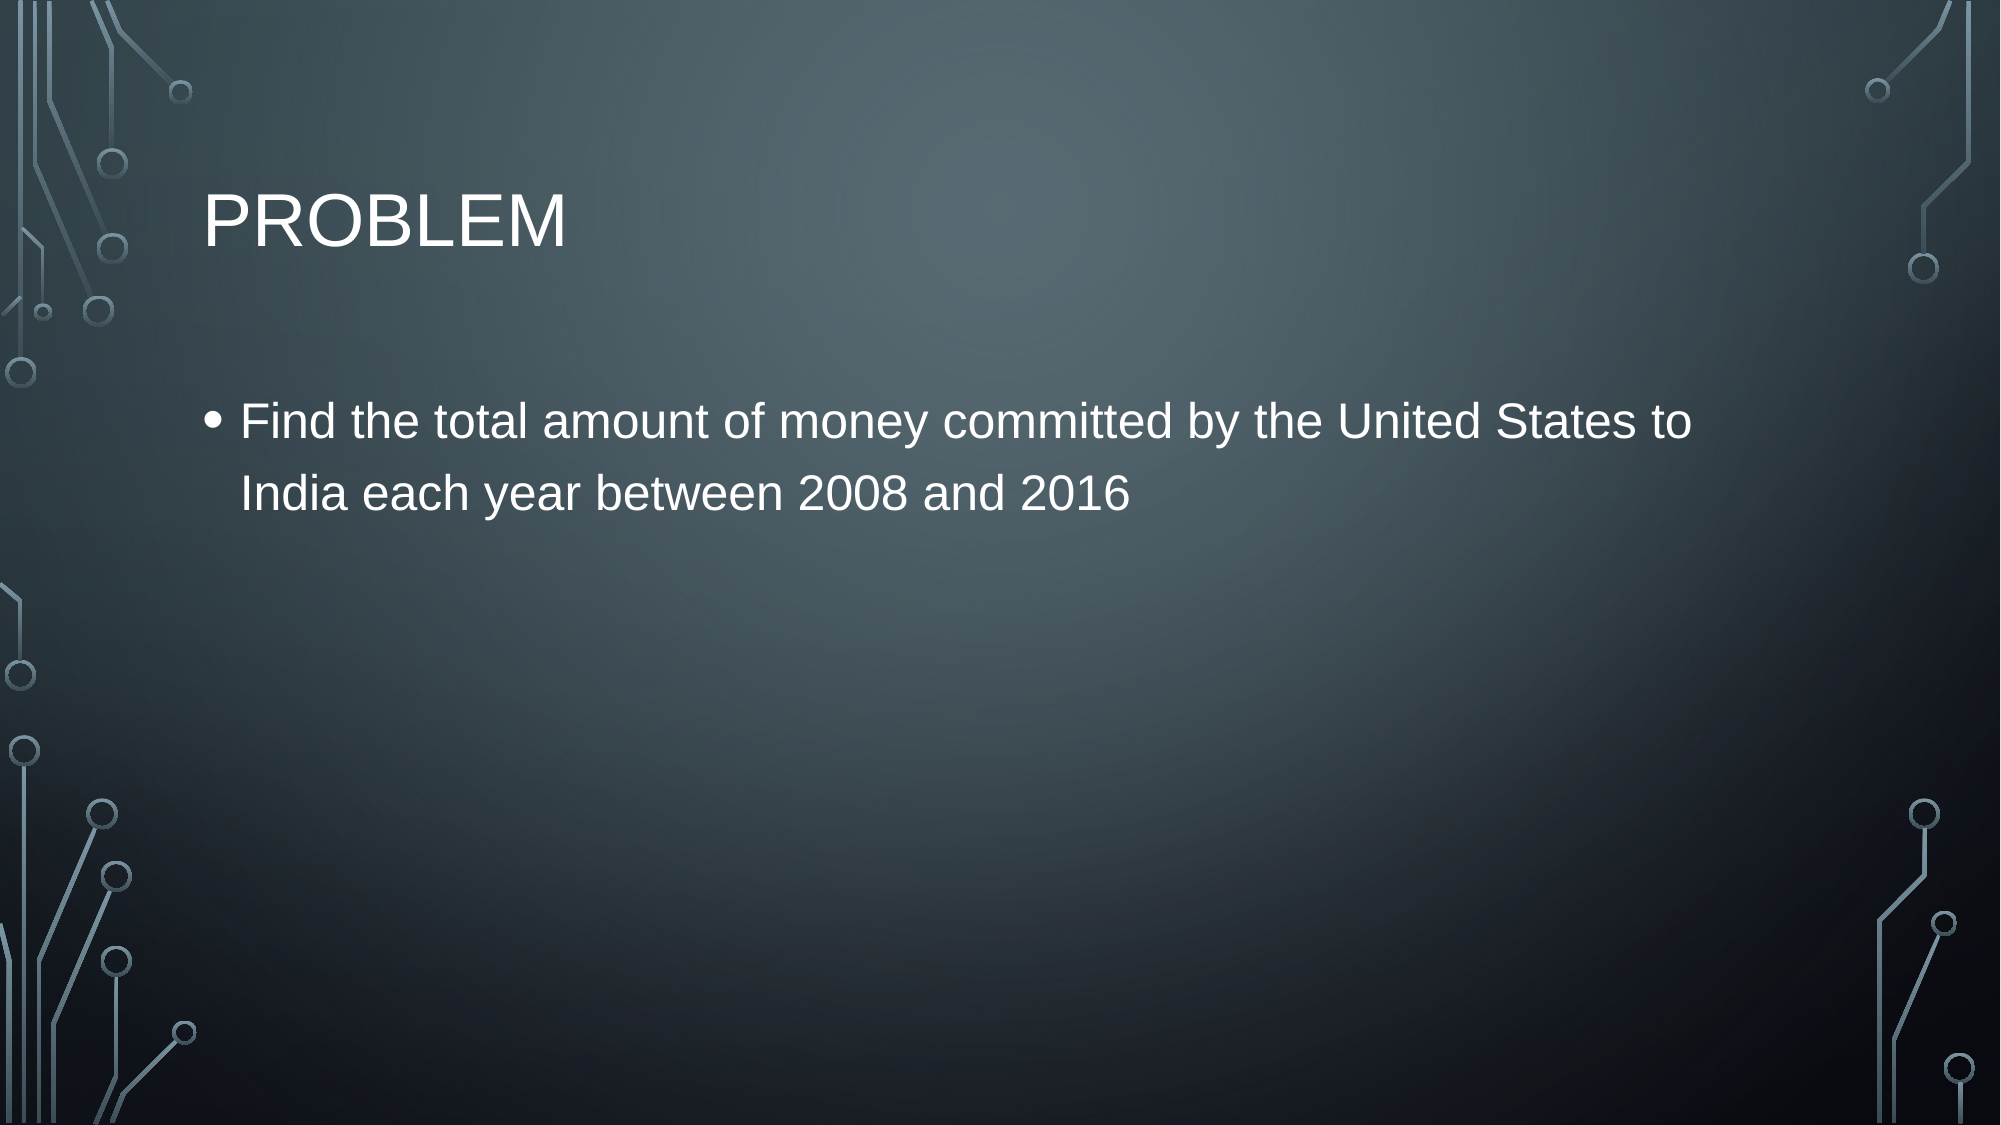

# Problem
Find the total amount of money committed by the United States to India each year between 2008 and 2016